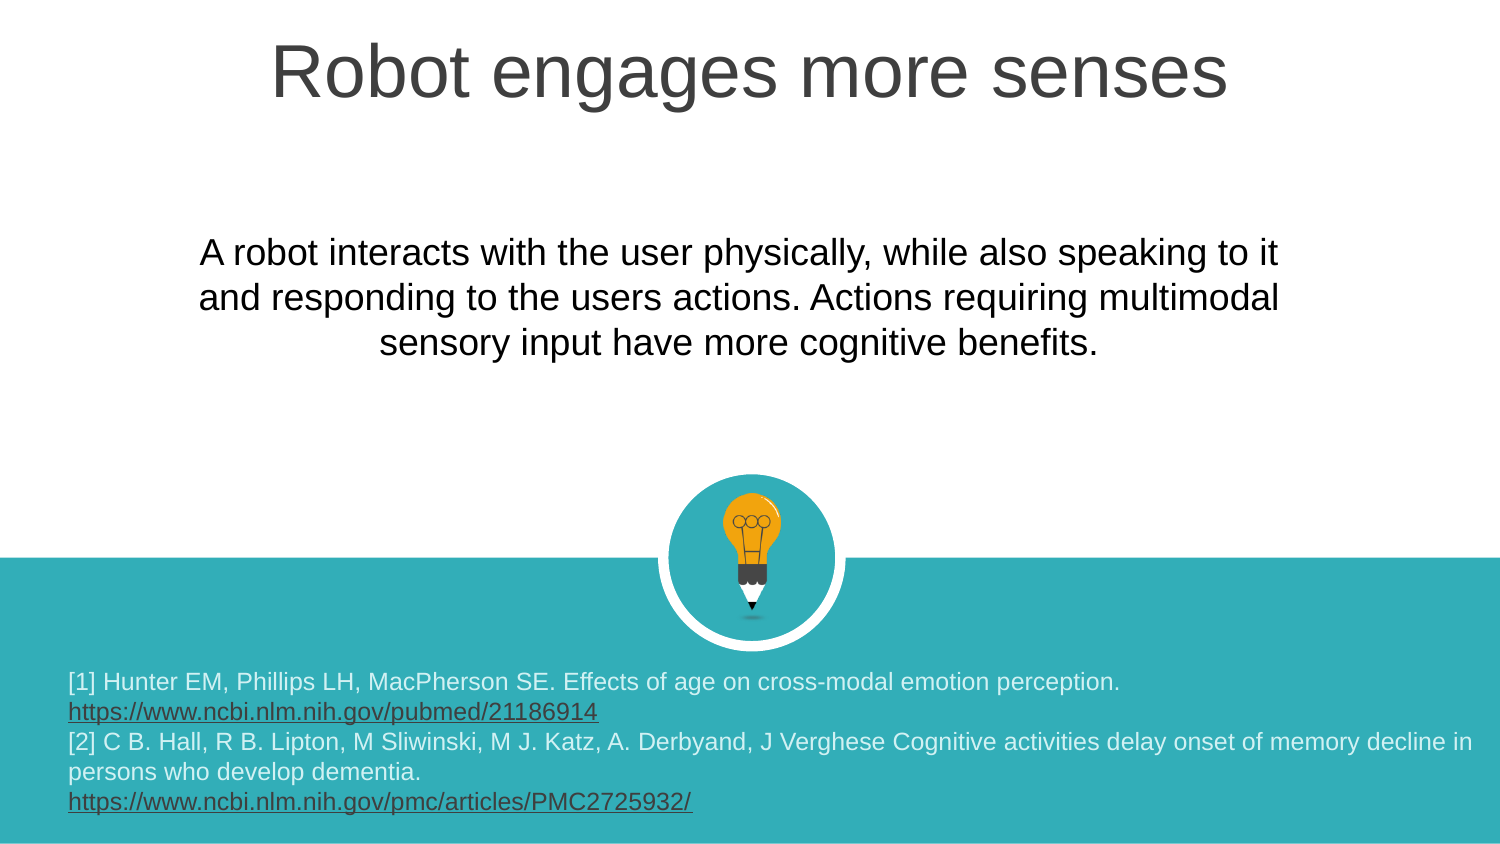

Robot engages more senses
A robot interacts with the user physically, while also speaking to it and responding to the users actions. Actions requiring multimodal sensory input have more cognitive benefits.
[1] Hunter EM, Phillips LH, MacPherson SE. Effects of age on cross-modal emotion perception.
https://www.ncbi.nlm.nih.gov/pubmed/21186914
[2] C B. Hall, R B. Lipton, M Sliwinski, M J. Katz, A. Derbyand, J Verghese Cognitive activities delay onset of memory decline in persons who develop dementia.
https://www.ncbi.nlm.nih.gov/pmc/articles/PMC2725932/